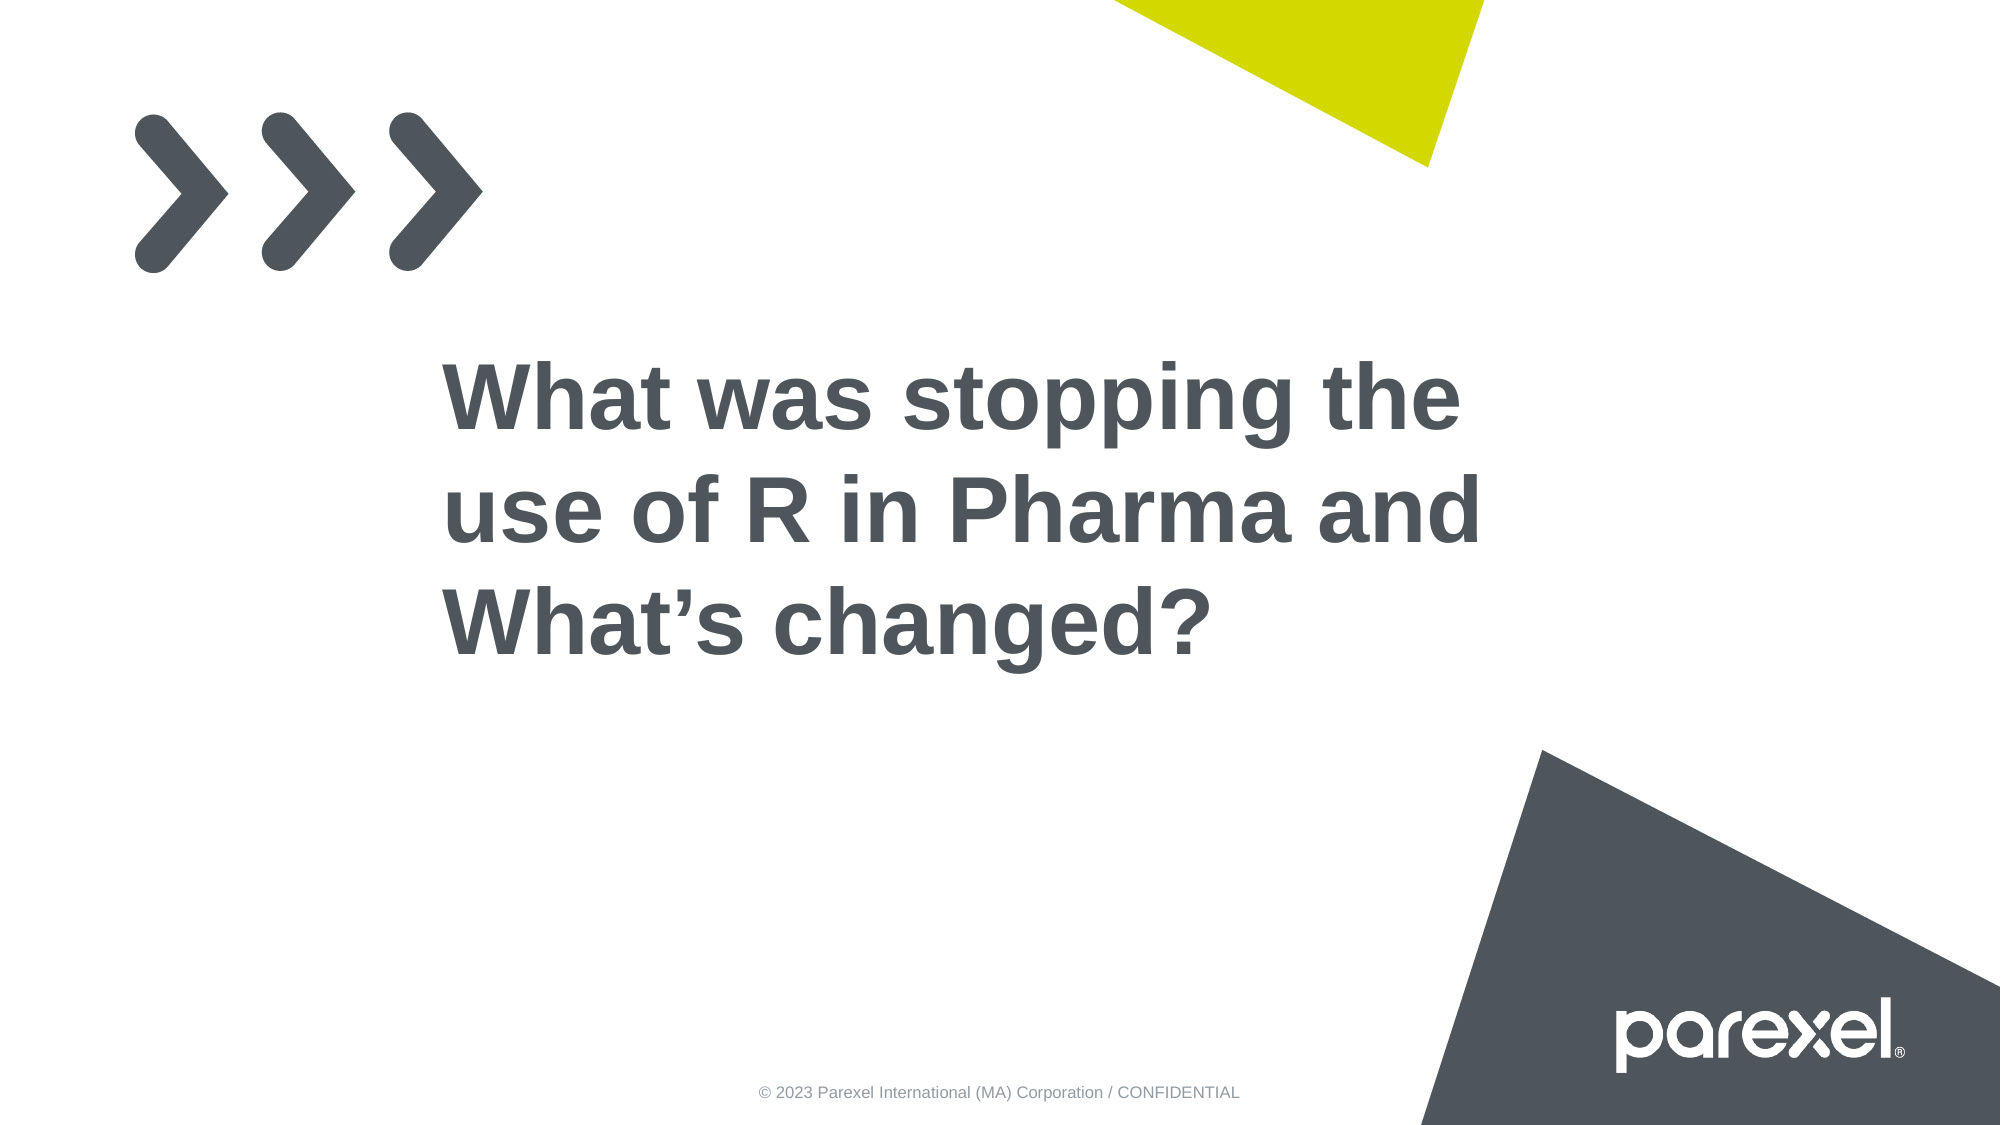

# What was stopping the use of R in Pharma and What’s changed?